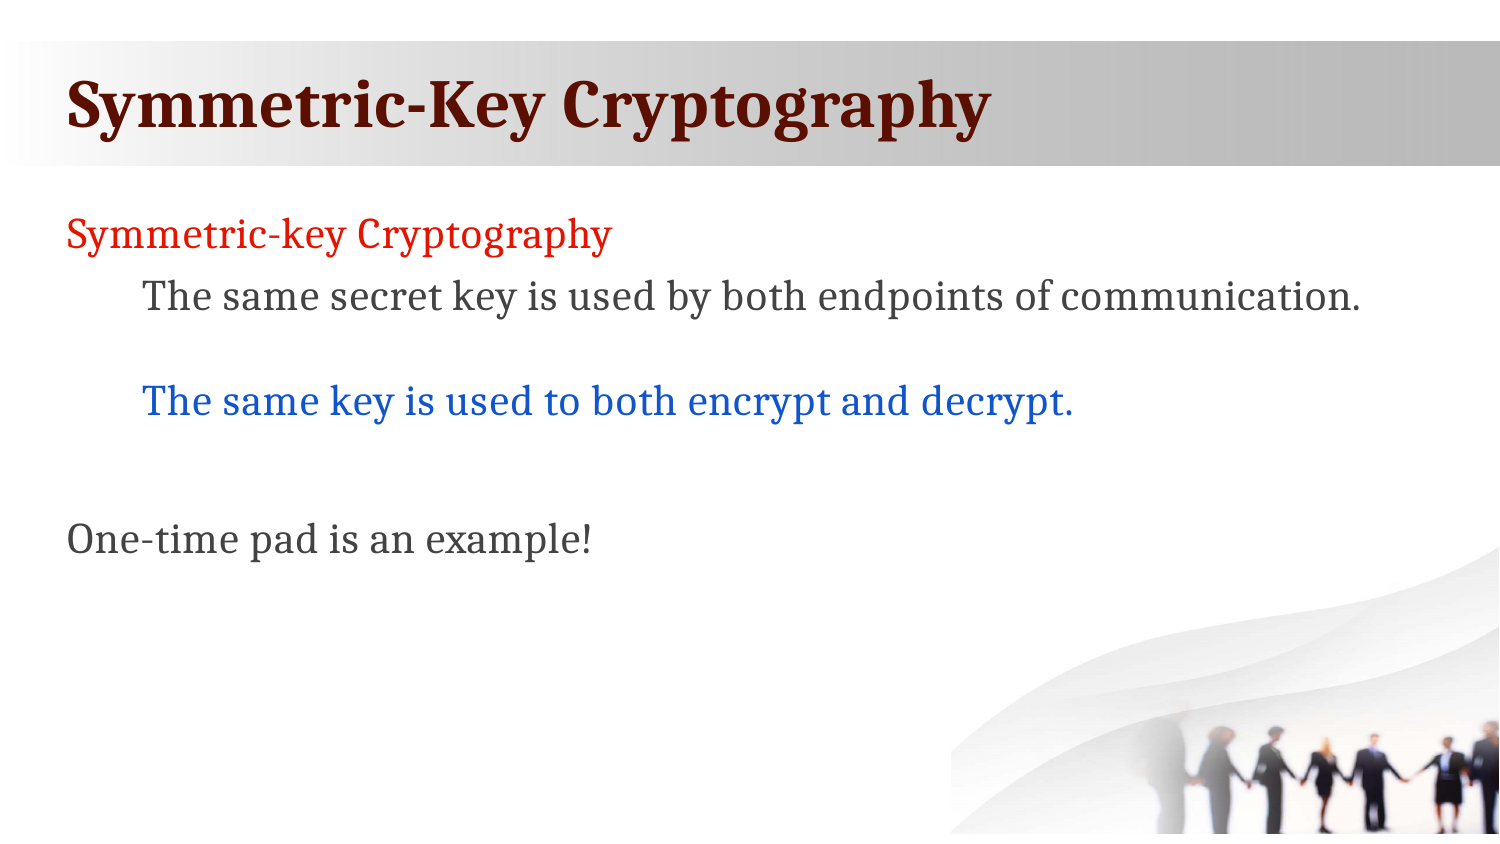

# Symmetric-Key Cryptography
Symmetric-key Cryptography
The same secret key is used by both endpoints of communication.

The same key is used to both encrypt and decrypt.

One-time pad is an example!